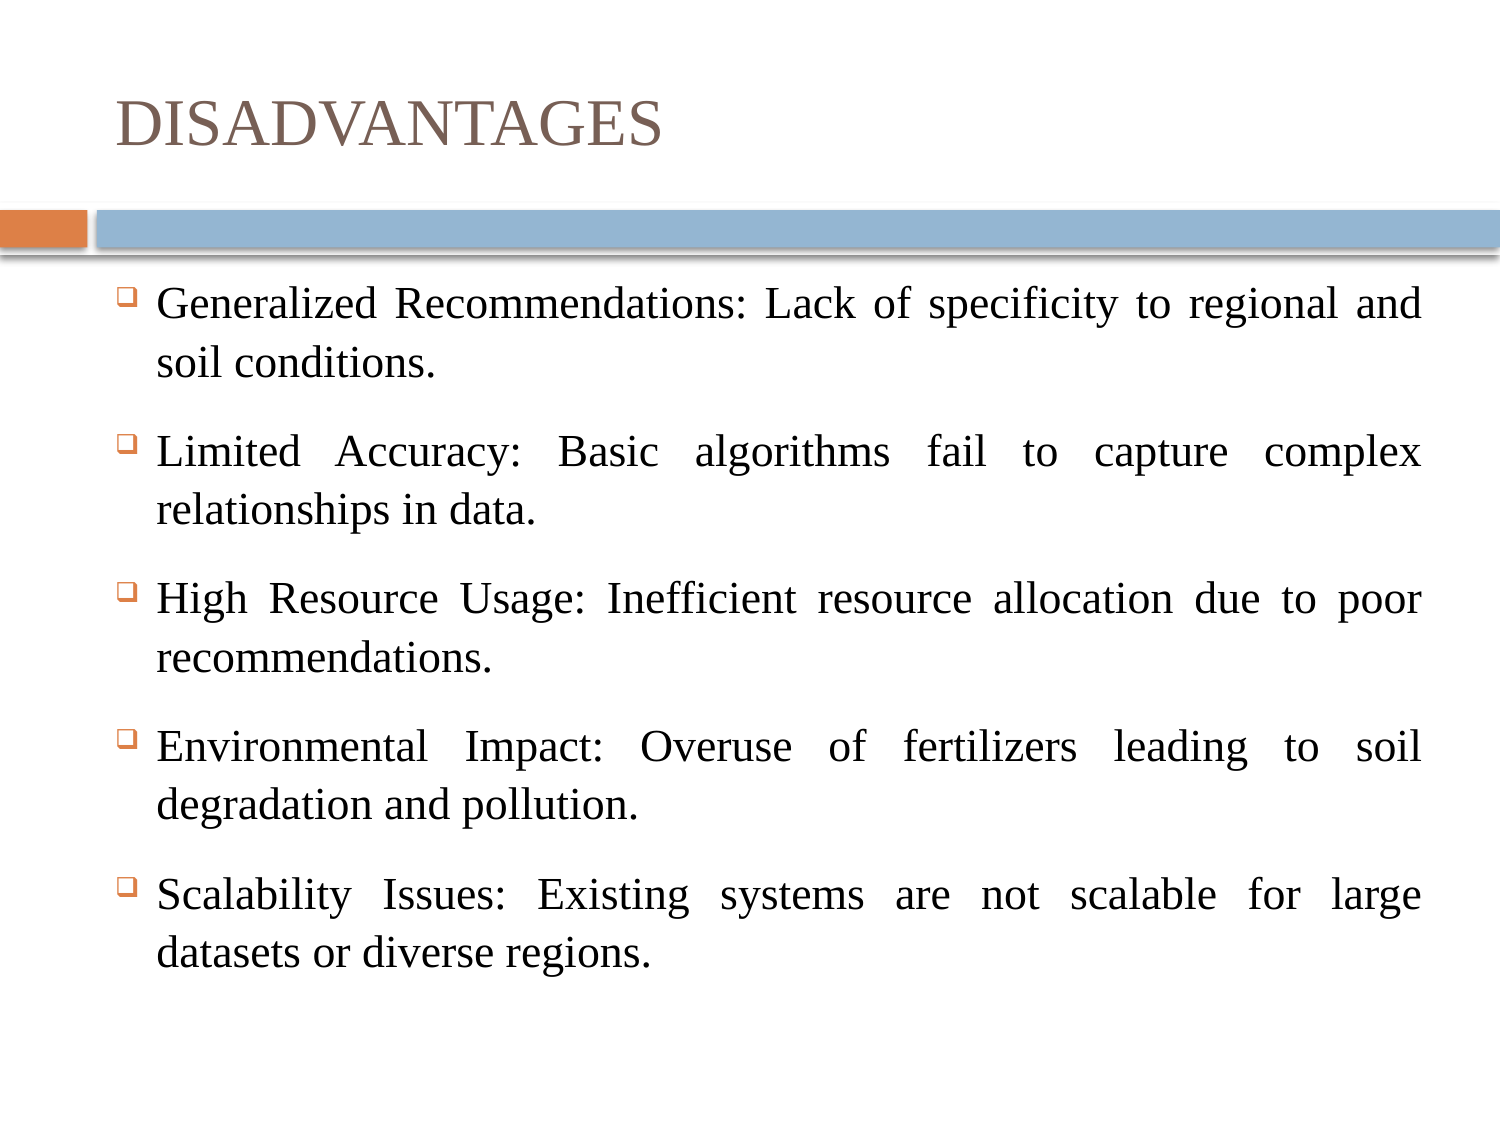

# DISADVANTAGES
Generalized Recommendations: Lack of specificity to regional and soil conditions.
Limited Accuracy: Basic algorithms fail to capture complex relationships in data.
High Resource Usage: Inefficient resource allocation due to poor recommendations.
Environmental Impact: Overuse of fertilizers leading to soil degradation and pollution.
Scalability Issues: Existing systems are not scalable for large datasets or diverse regions.